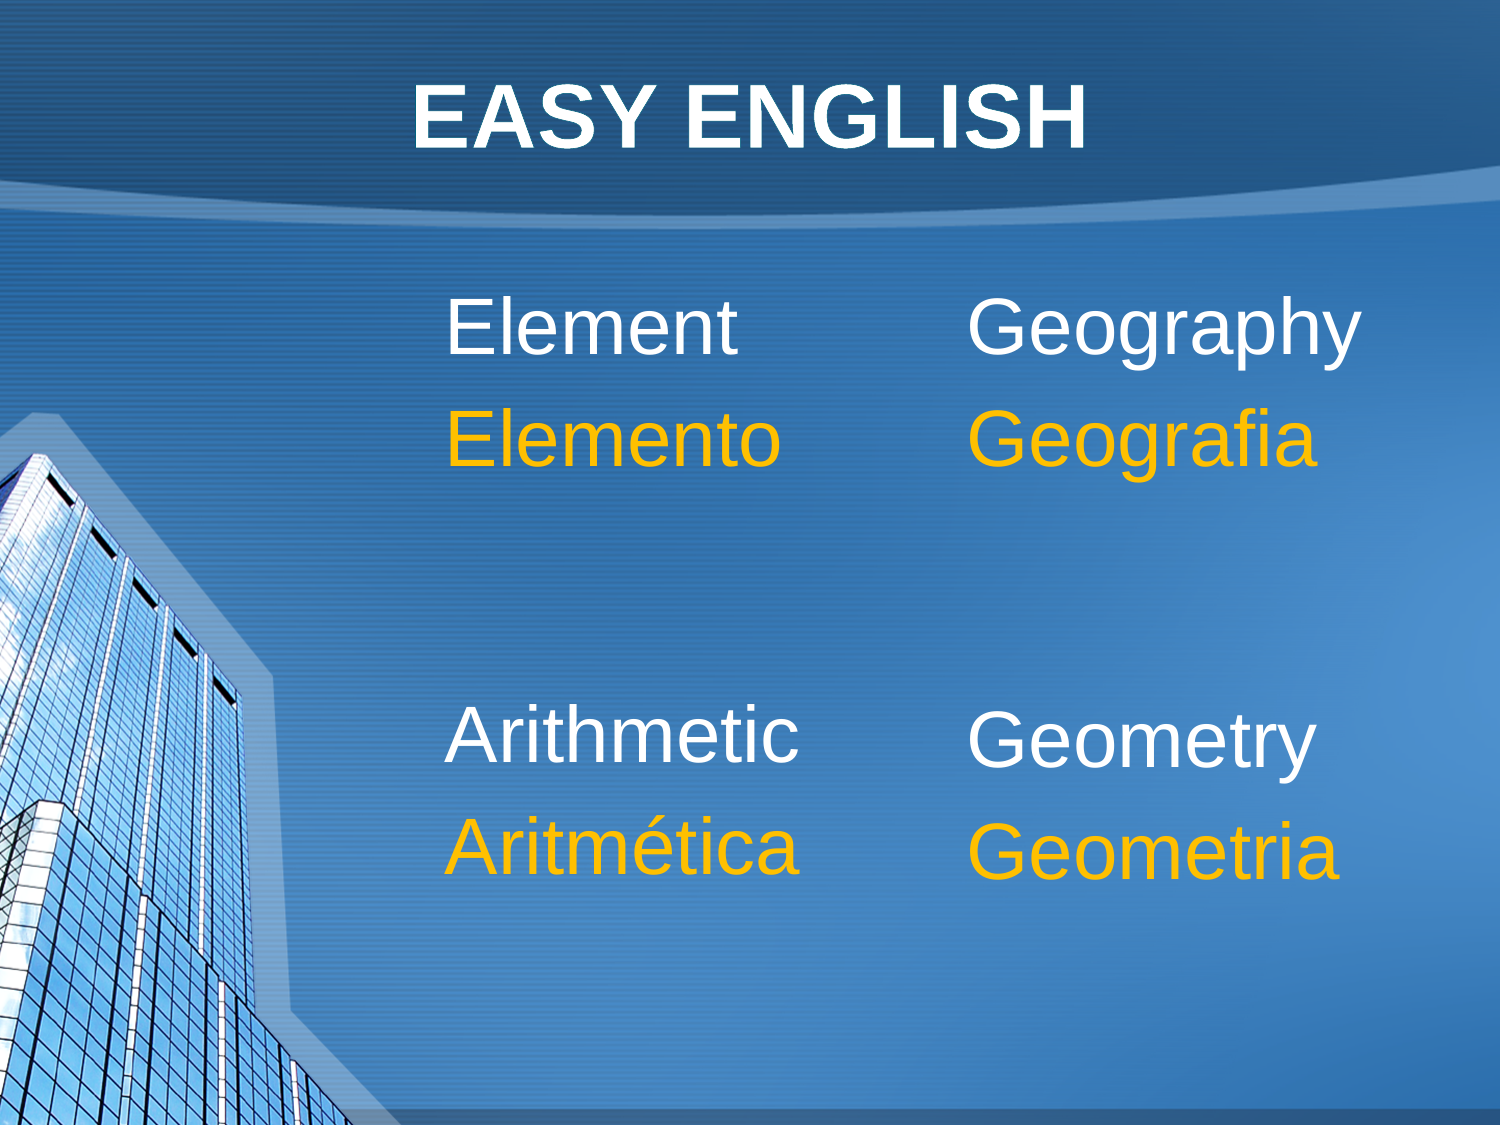

EASY ENGLISH
Element
Elemento

Geography
Geografia

Arithmetic
Aritmética

Geometry
Geometria